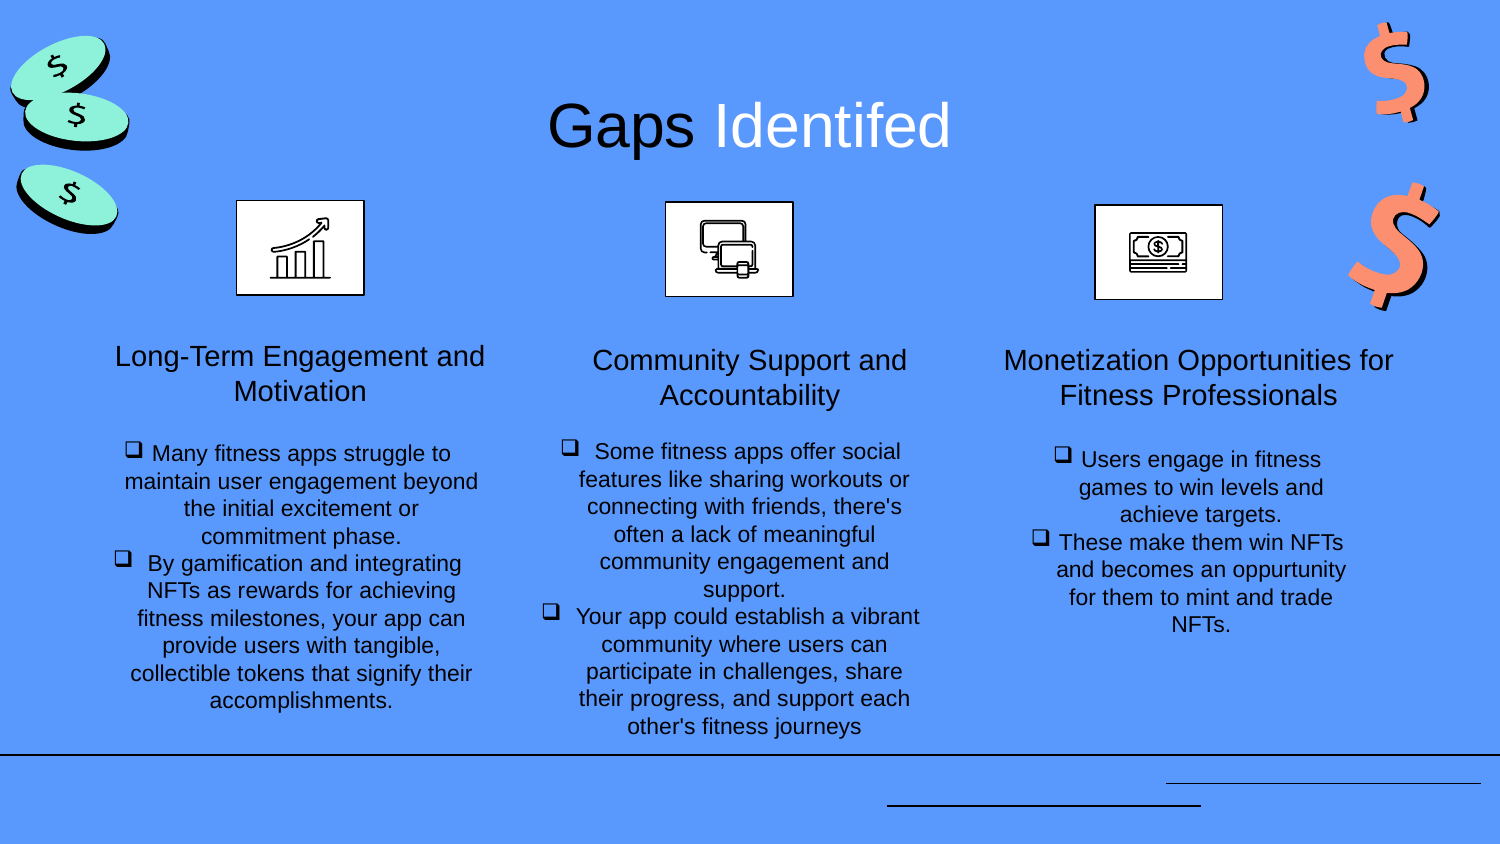

# Gaps Identifed

Long-Term Engagement and Motivation
Community Support and Accountability
Monetization Opportunities for Fitness Professionals
 Some fitness apps offer social features like sharing workouts or connecting with friends, there's often a lack of meaningful community engagement and support.
 Your app could establish a vibrant community where users can participate in challenges, share their progress, and support each other's fitness journeys
Many fitness apps struggle to maintain user engagement beyond the initial excitement or commitment phase.
 By gamification and integrating NFTs as rewards for achieving fitness milestones, your app can provide users with tangible, collectible tokens that signify their accomplishments.
Users engage in fitness games to win levels and achieve targets.
These make them win NFTs and becomes an oppurtunity for them to mint and trade NFTs.